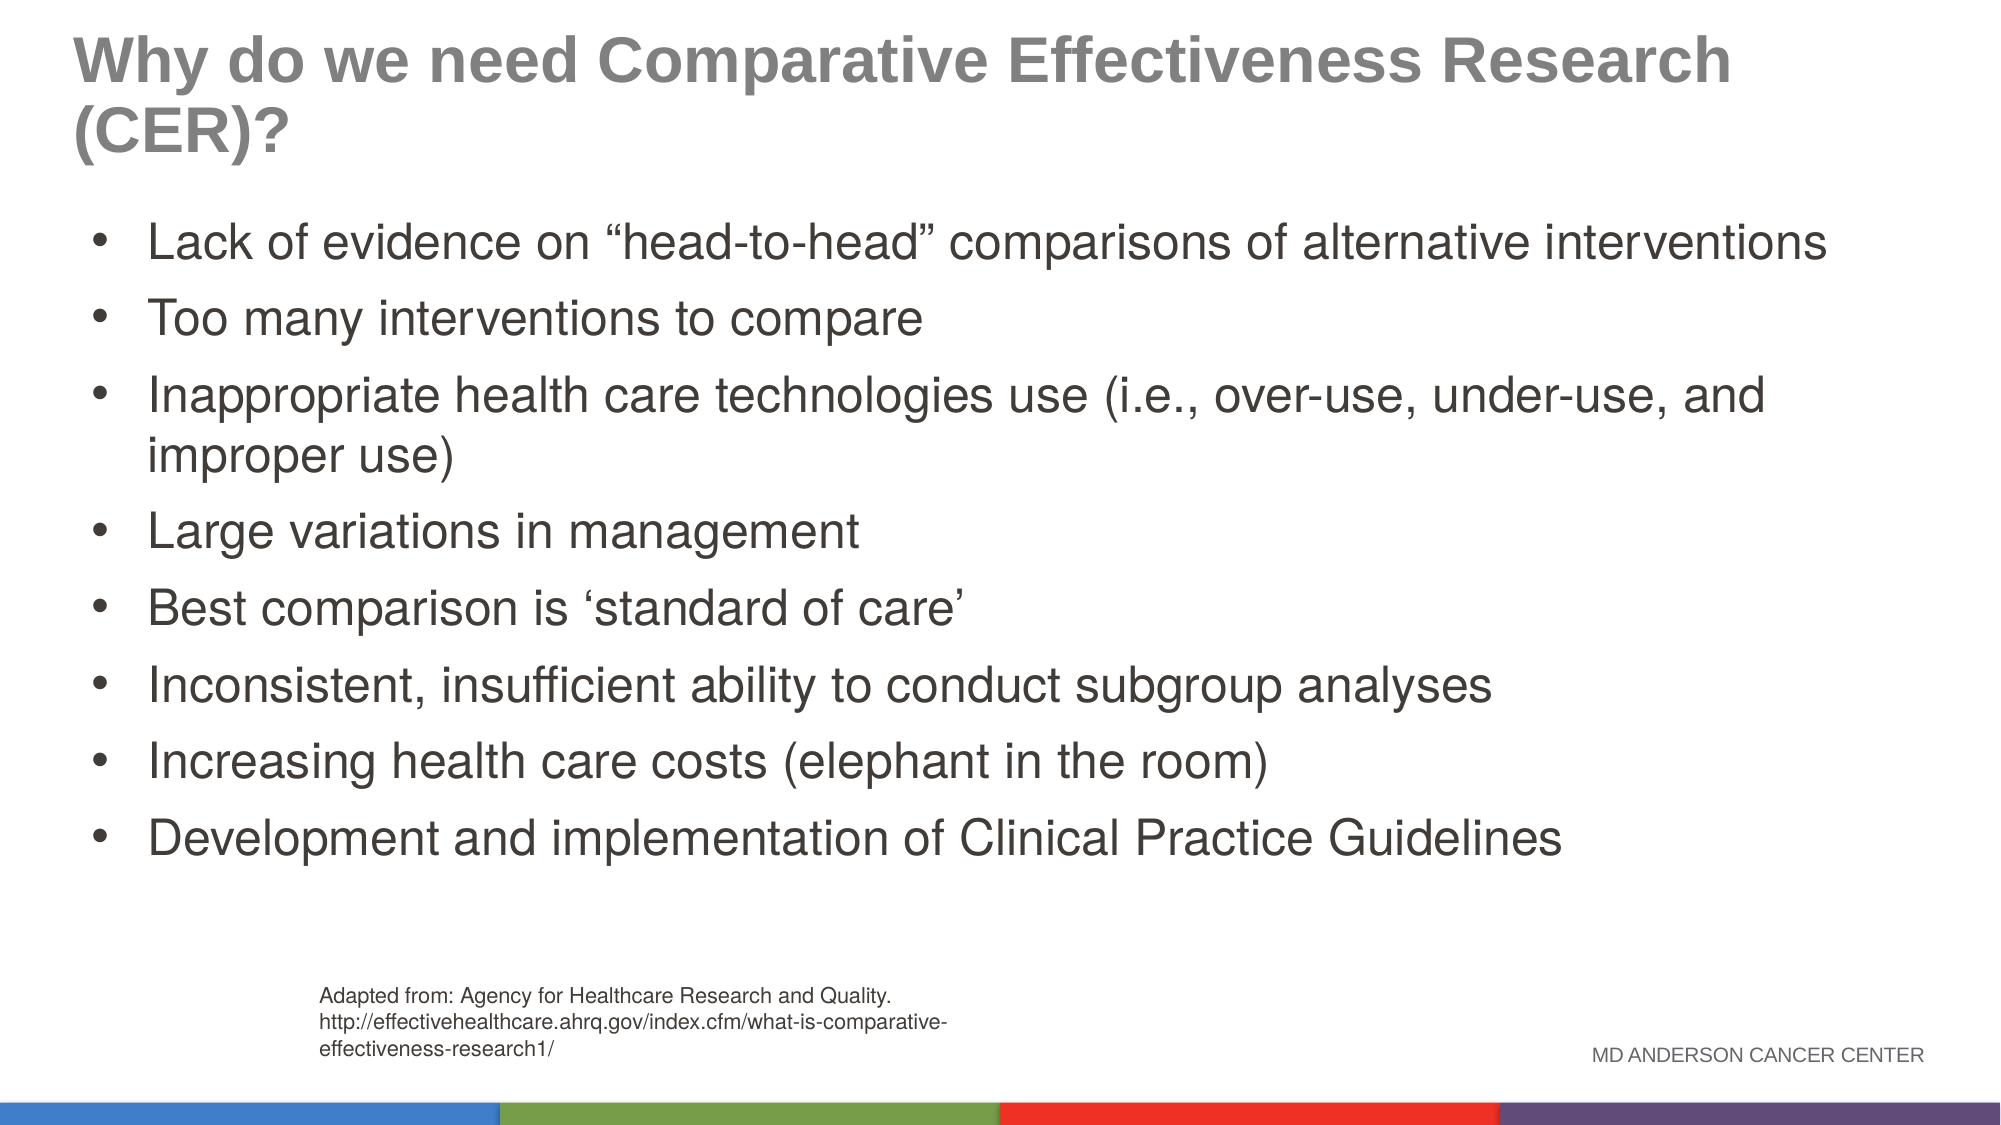

# Why do we need Comparative Effectiveness Research (CER)?
Lack of evidence on “head-to-head” comparisons of alternative interventions
Too many interventions to compare
Inappropriate health care technologies use (i.e., over-use, under-use, and improper use)
Large variations in management
Best comparison is ‘standard of care’
Inconsistent, insufficient ability to conduct subgroup analyses
Increasing health care costs (elephant in the room)
Development and implementation of Clinical Practice Guidelines

Adapted from: Agency for Healthcare Research and Quality. http://effectivehealthcare.ahrq.gov/index.cfm/what-is-comparative-effectiveness-research1/